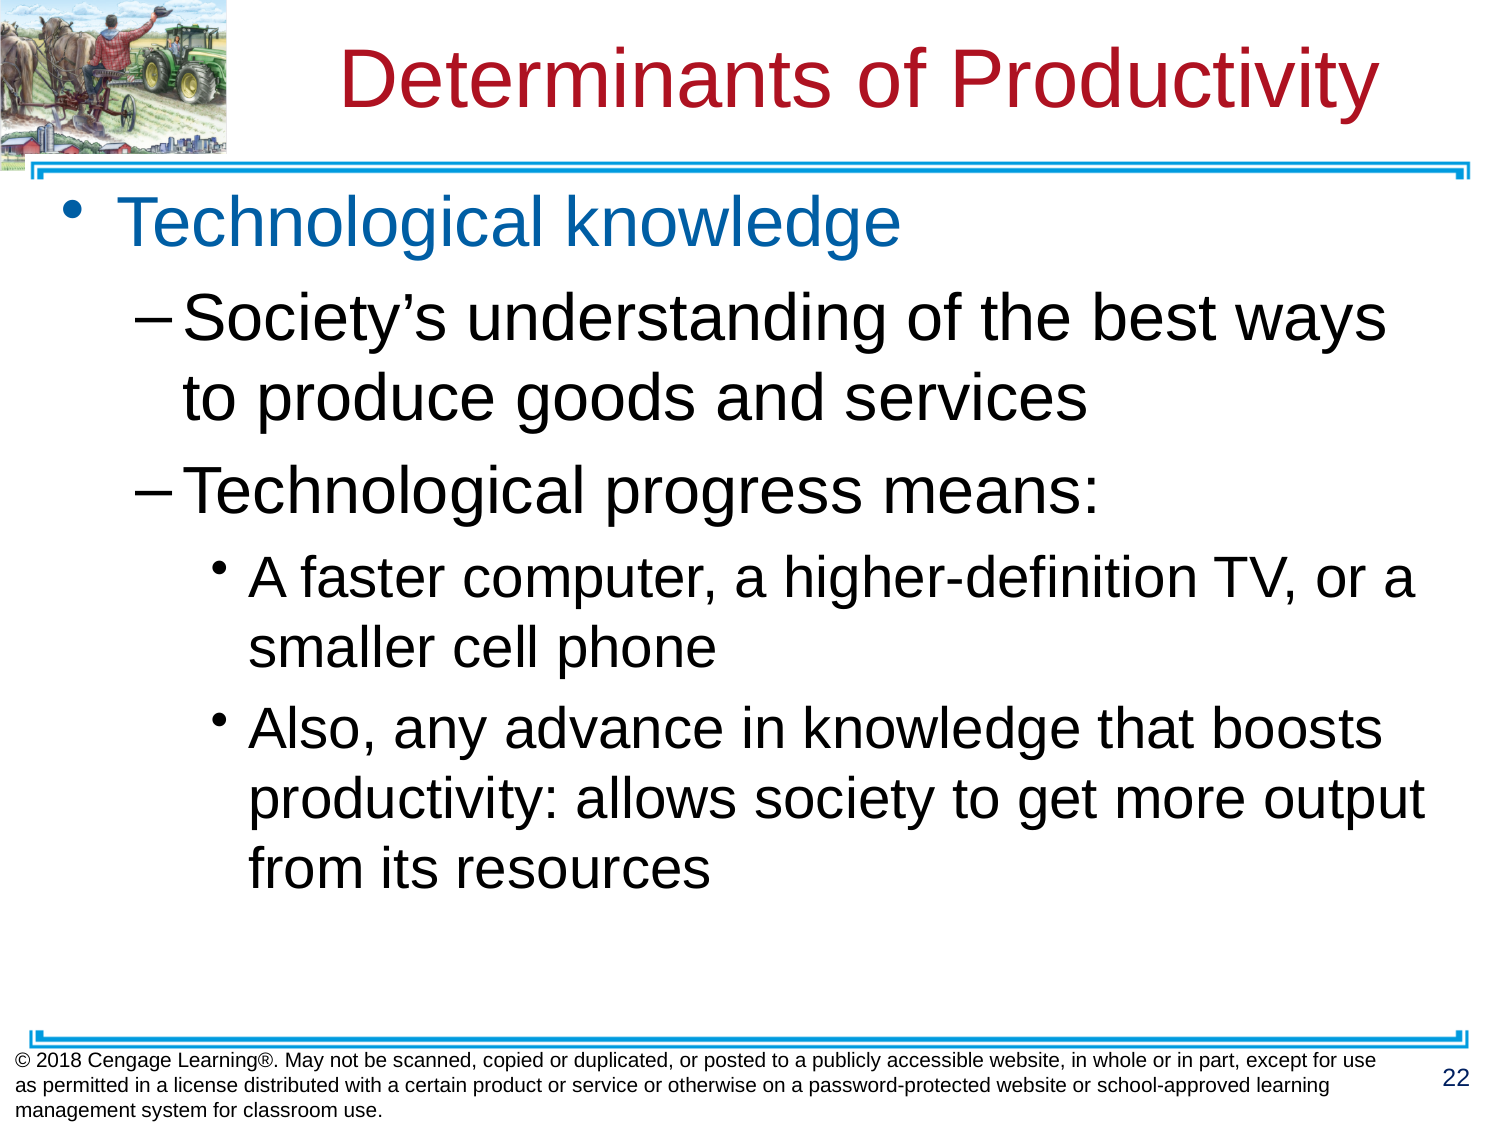

# Determinants of Productivity
Technological knowledge
Society’s understanding of the best ways to produce goods and services
Technological progress means:
A faster computer, a higher-definition TV, or a smaller cell phone
Also, any advance in knowledge that boosts productivity: allows society to get more output from its resources

© 2018 Cengage Learning®. May not be scanned, copied or duplicated, or posted to a publicly accessible website, in whole or in part, except for use as permitted in a license distributed with a certain product or service or otherwise on a password-protected website or school-approved learning management system for classroom use.
22